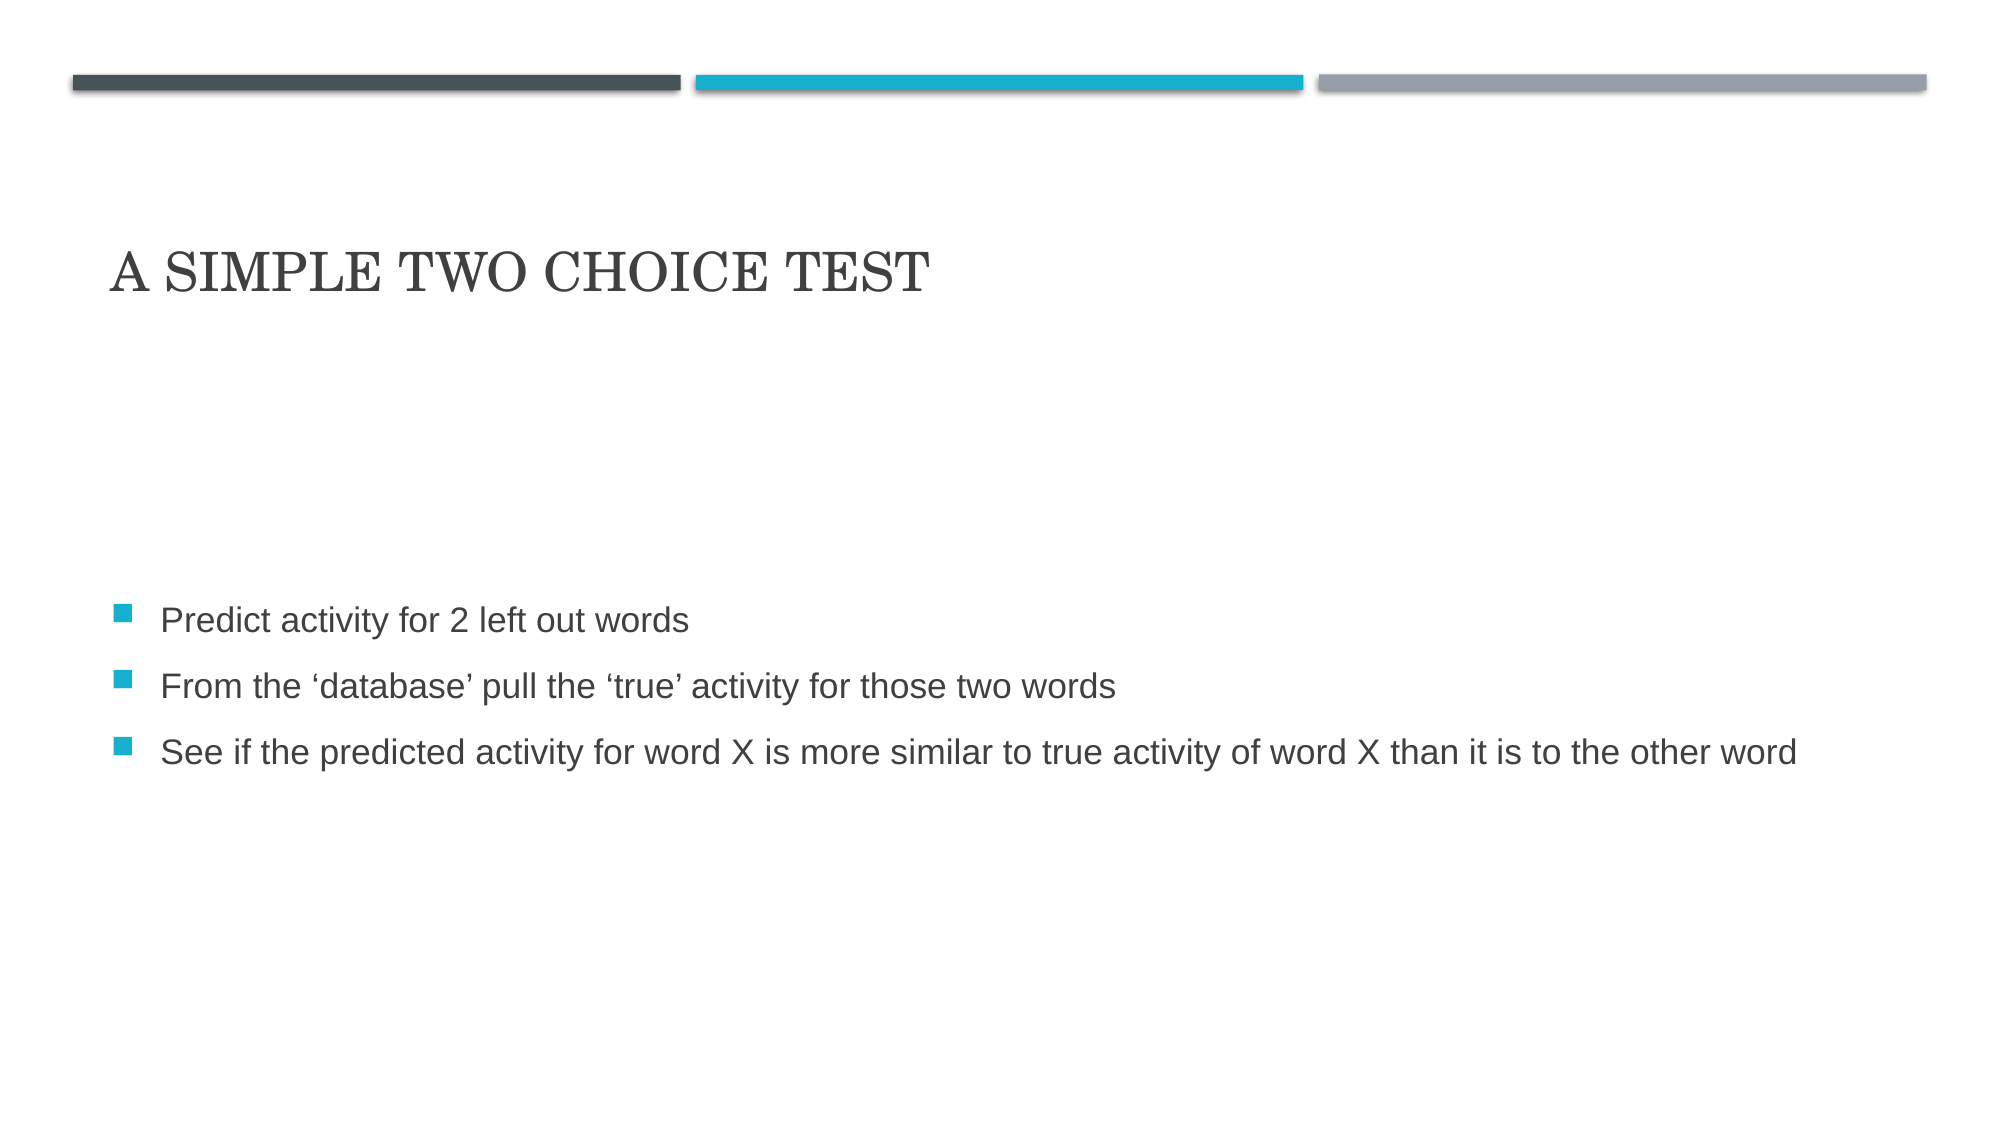

# A simple two choice test
Predict activity for 2 left out words
From the ‘database’ pull the ‘true’ activity for those two words
See if the predicted activity for word X is more similar to true activity of word X than it is to the other word